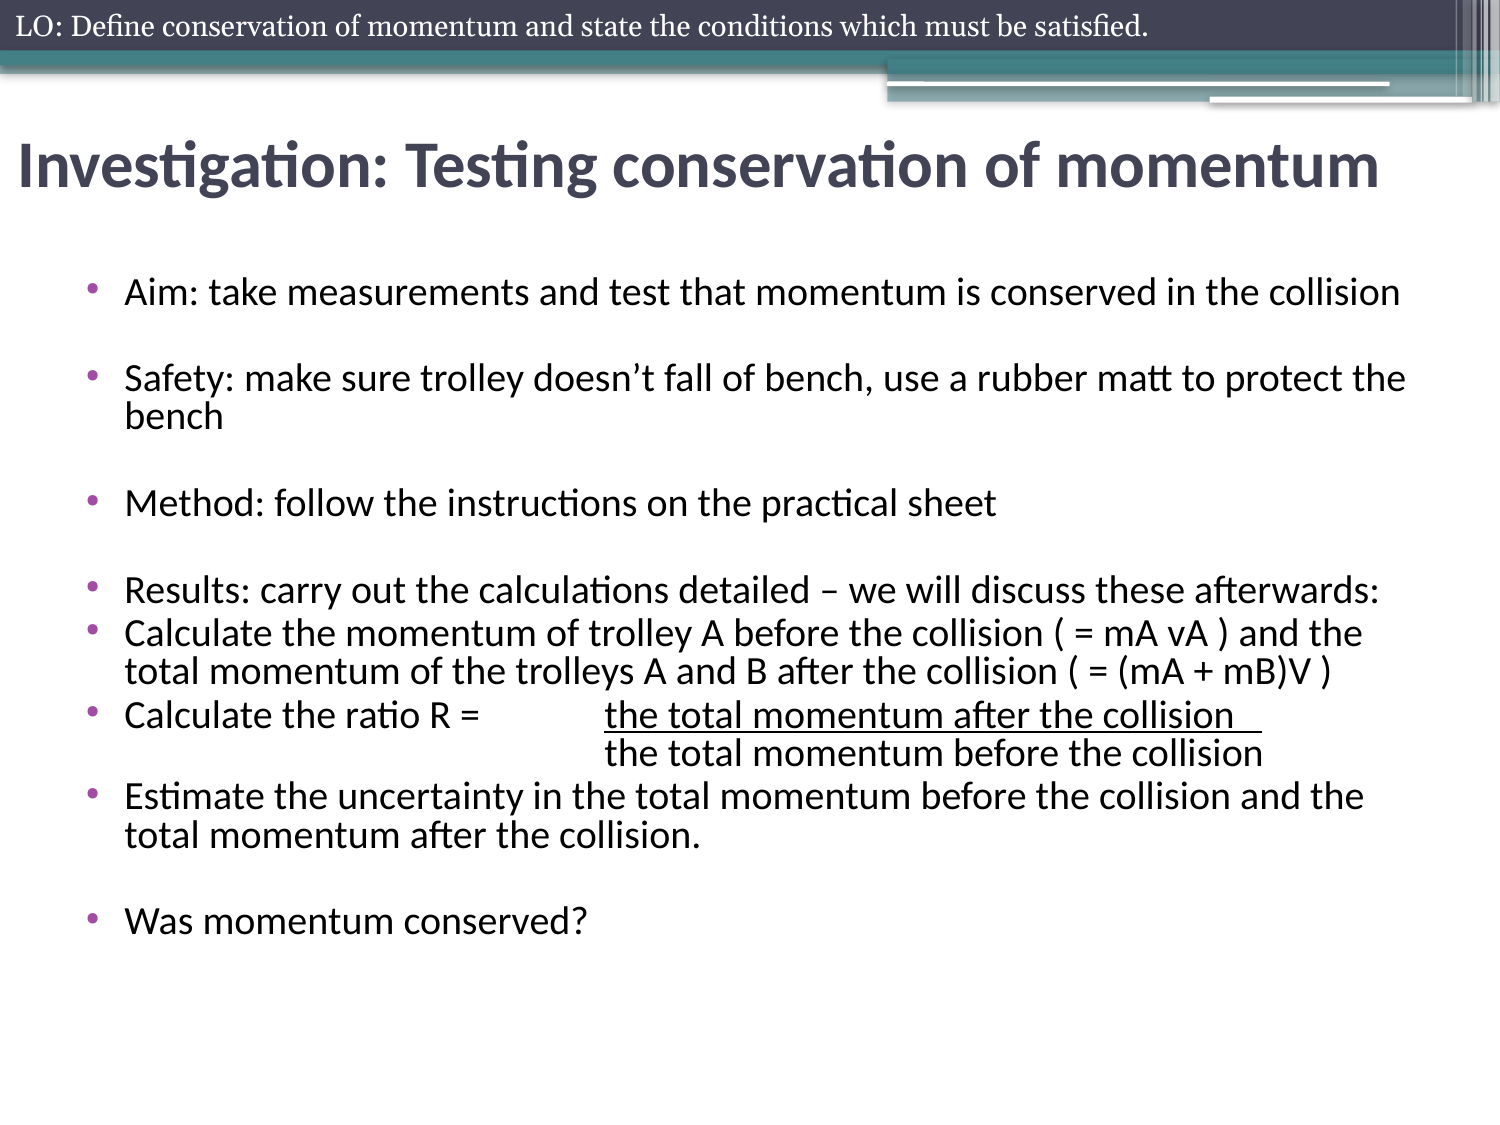

LO: Define conservation of momentum and state the conditions which must be satisfied.
# Investigation: Testing conservation of momentum
Aim: take measurements and test that momentum is conserved in the collision

Safety: make sure trolley doesn’t fall of bench, use a rubber matt to protect the bench

Method: follow the instructions on the practical sheet

Results: carry out the calculations detailed – we will discuss these afterwards:
Calculate the momentum of trolley A before the collision ( = mA vA ) and the total momentum of the trolleys A and B after the collision ( = (mA + mB)V )
Calculate the ratio R = 	the total momentum after the collision   					the total momentum before the collision
Estimate the uncertainty in the total momentum before the collision and the total momentum after the collision.

Was momentum conserved?